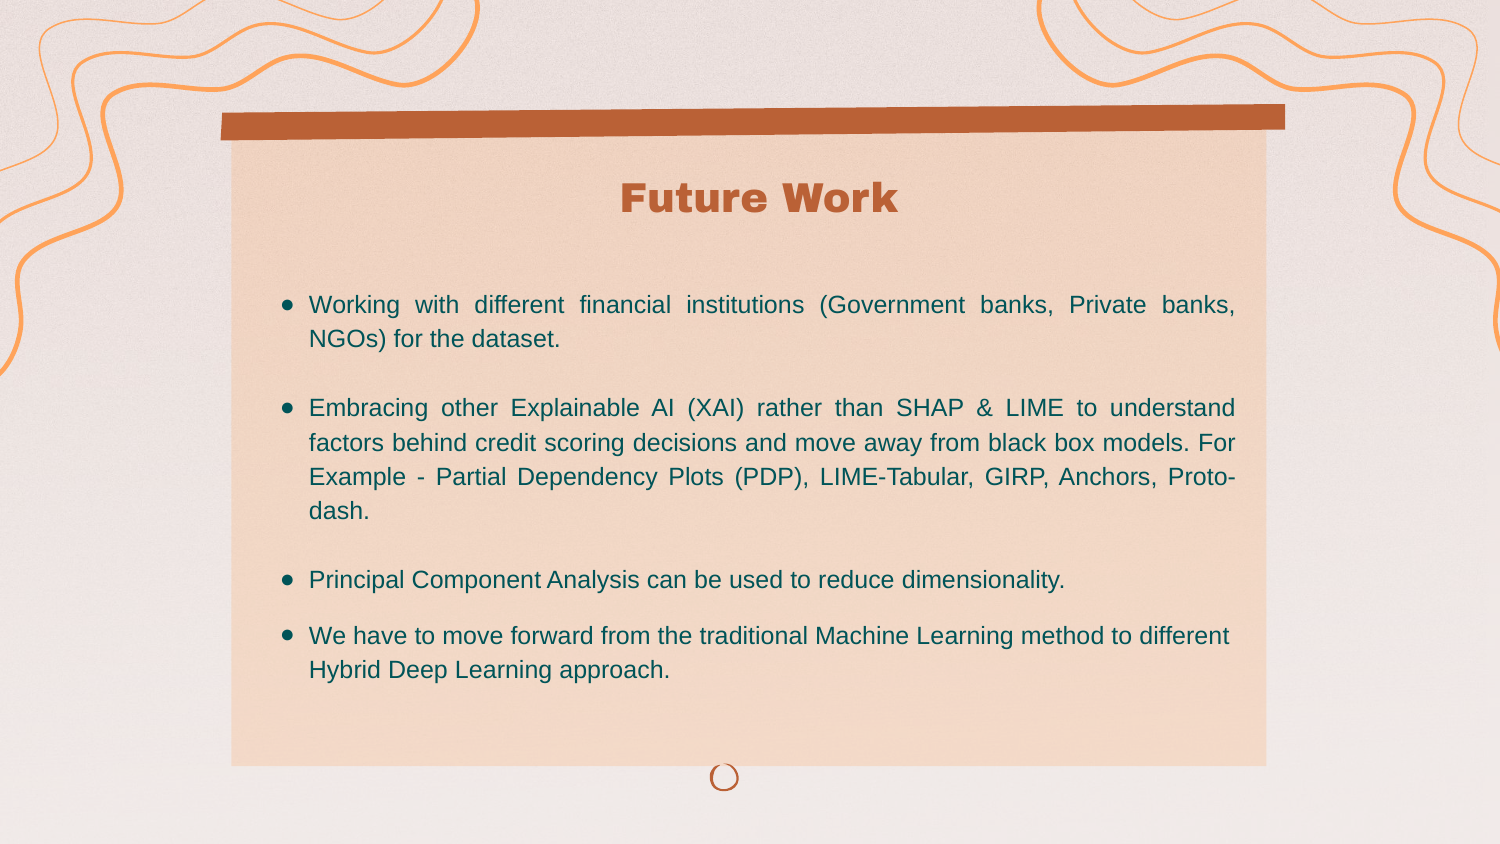

Future Work
Working with different financial institutions (Government banks, Private banks, NGOs) for the dataset.

Embracing other Explainable AI (XAI) rather than SHAP & LIME to understand factors behind credit scoring decisions and move away from black box models. For Example - Partial Dependency Plots (PDP), LIME-Tabular, GIRP, Anchors, Proto-dash.

Principal Component Analysis can be used to reduce dimensionality.
We have to move forward from the traditional Machine Learning method to different Hybrid Deep Learning approach.